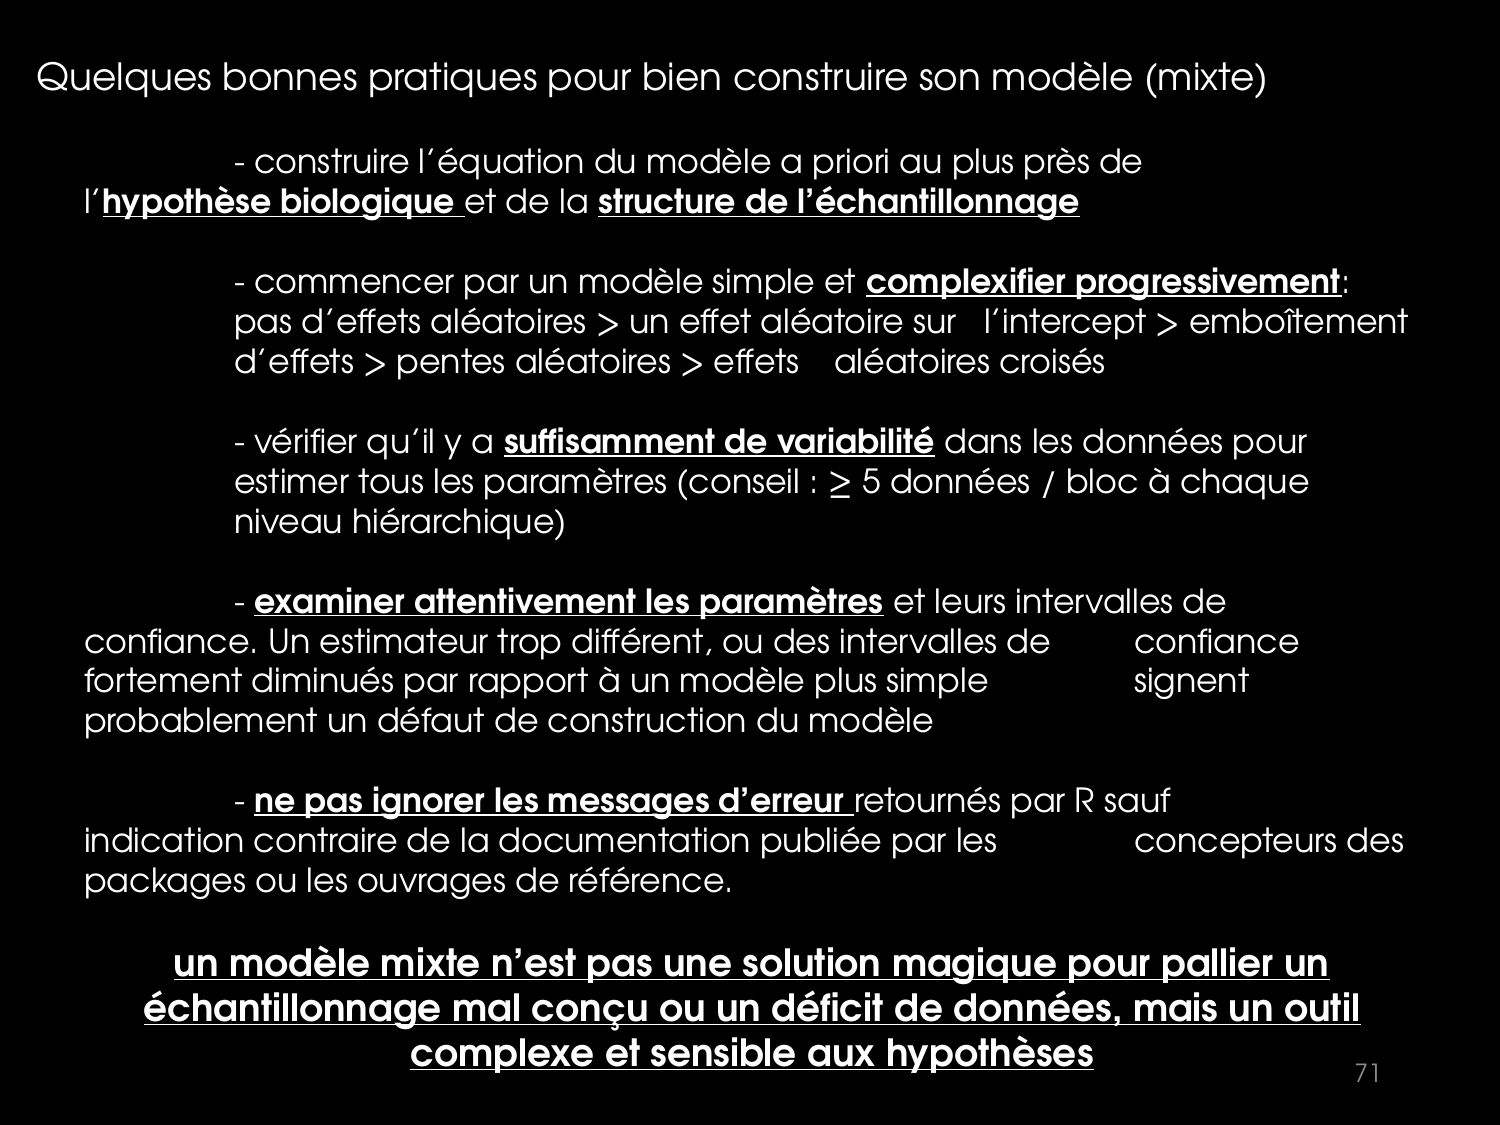

Quelques bonnes pratiques pour bien construire son modèle (mixte)
	- construire l’équation du modèle a priori au plus près de 	l’hypothèse biologique et de la structure de l’échantillonnage

	- commencer par un modèle simple et complexifier progressivement: 	pas d’effets aléatoires > un effet aléatoire sur 	l’intercept > emboîtement 	d’effets > pentes aléatoires > effets 	aléatoires croisés

	- vérifier qu’il y a suffisamment de variabilité dans les données pour 	estimer tous les paramètres (conseil : ≥ 5 données / bloc à chaque 	niveau hiérarchique)

	- examiner attentivement les paramètres et leurs intervalles de 	confiance. Un estimateur trop différent, ou des intervalles de 	confiance fortement diminués par rapport à un modèle plus simple 	signent probablement un défaut de construction du modèle

	- ne pas ignorer les messages d’erreur retournés par R sauf 	indication contraire de la documentation publiée par les 	concepteurs des packages ou les ouvrages de référence.

un modèle mixte n’est pas une solution magique pour pallier un échantillonnage mal conçu ou un déficit de données, mais un outil complexe et sensible aux hypothèses
71